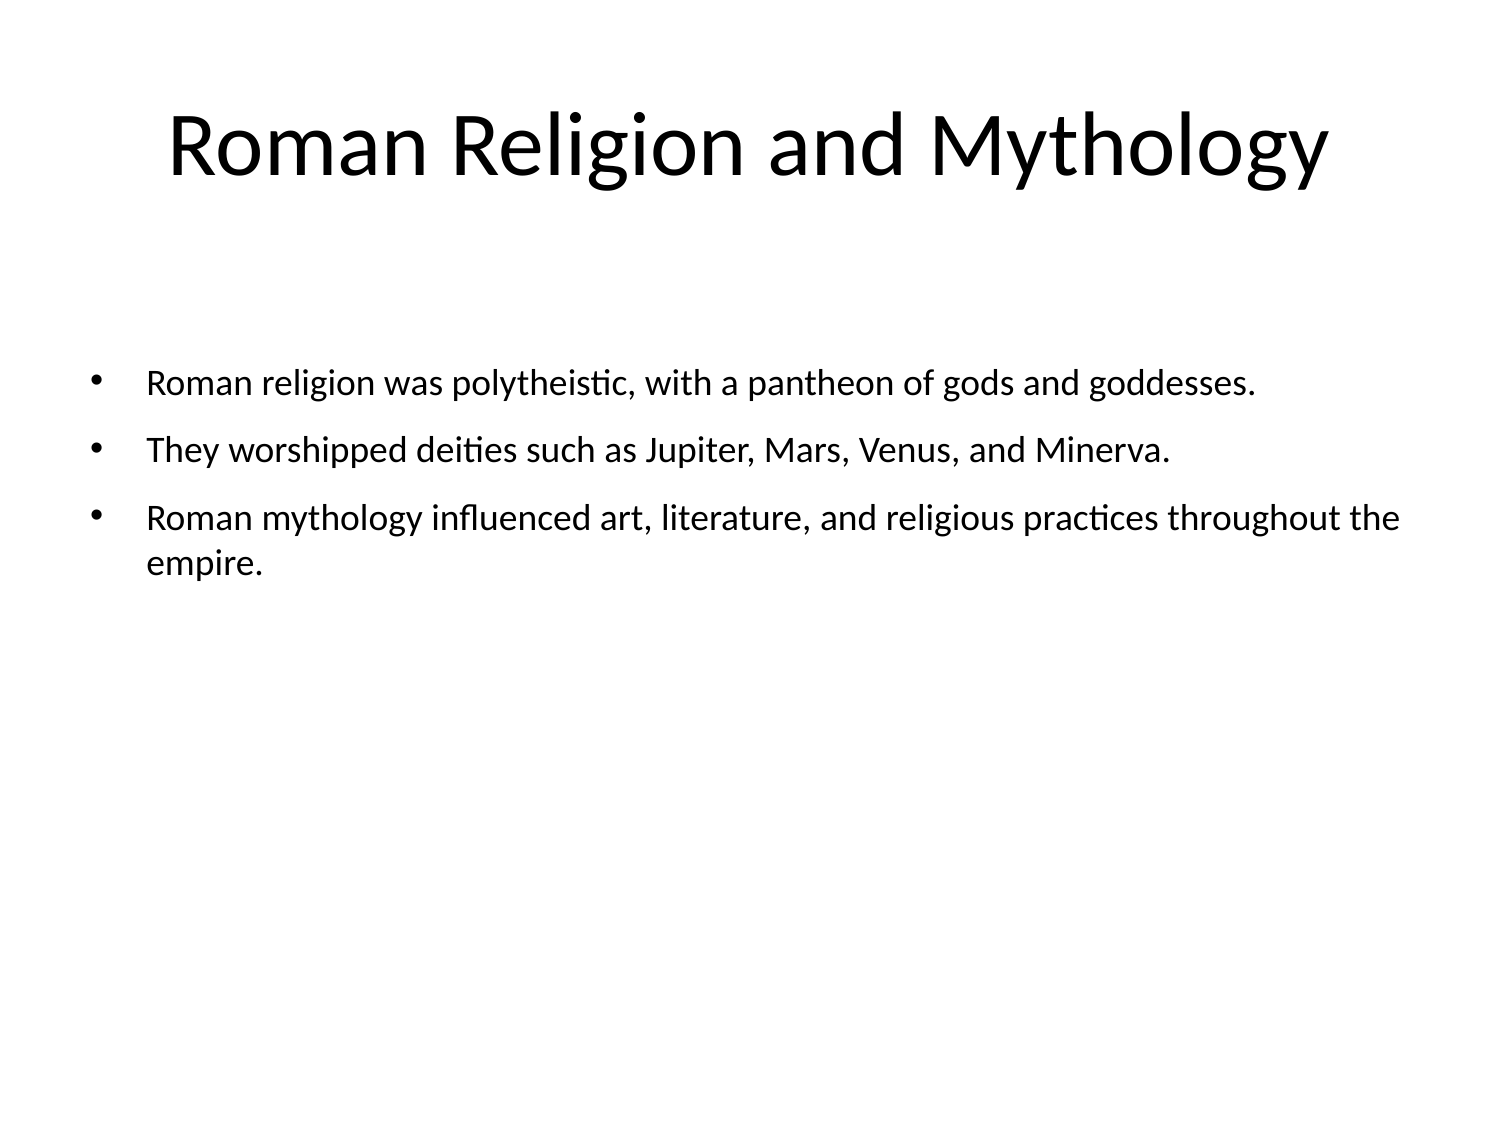

# Roman Religion and Mythology

Roman religion was polytheistic, with a pantheon of gods and goddesses.
They worshipped deities such as Jupiter, Mars, Venus, and Minerva.
Roman mythology influenced art, literature, and religious practices throughout the empire.